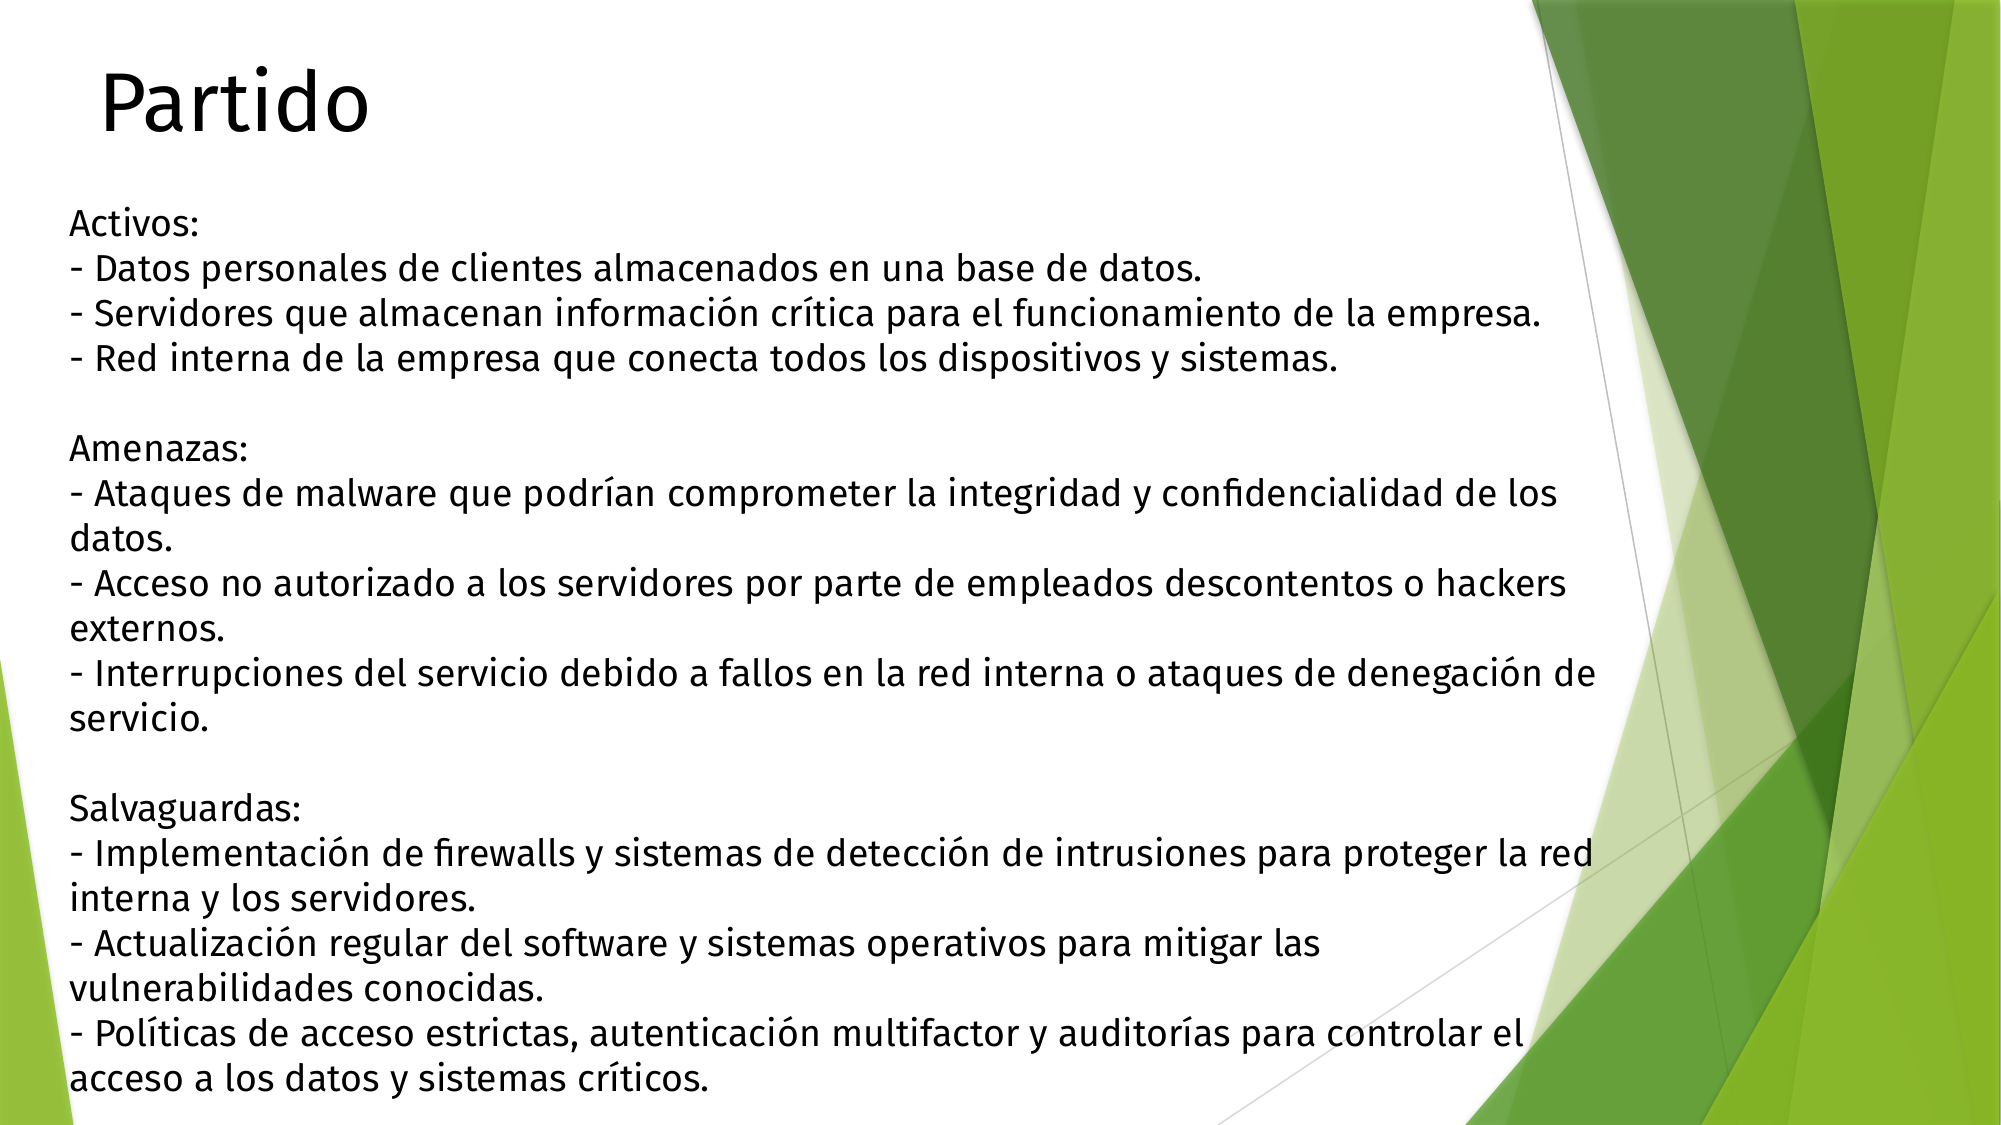

Partido
Activos:
- Datos personales de clientes almacenados en una base de datos.
- Servidores que almacenan información crítica para el funcionamiento de la empresa.
- Red interna de la empresa que conecta todos los dispositivos y sistemas.

Amenazas:
- Ataques de malware que podrían comprometer la integridad y confidencialidad de los datos.
- Acceso no autorizado a los servidores por parte de empleados descontentos o hackers externos.
- Interrupciones del servicio debido a fallos en la red interna o ataques de denegación de servicio.

Salvaguardas:
- Implementación de firewalls y sistemas de detección de intrusiones para proteger la red interna y los servidores.
- Actualización regular del software y sistemas operativos para mitigar las vulnerabilidades conocidas.
- Políticas de acceso estrictas, autenticación multifactor y auditorías para controlar el acceso a los datos y sistemas críticos.